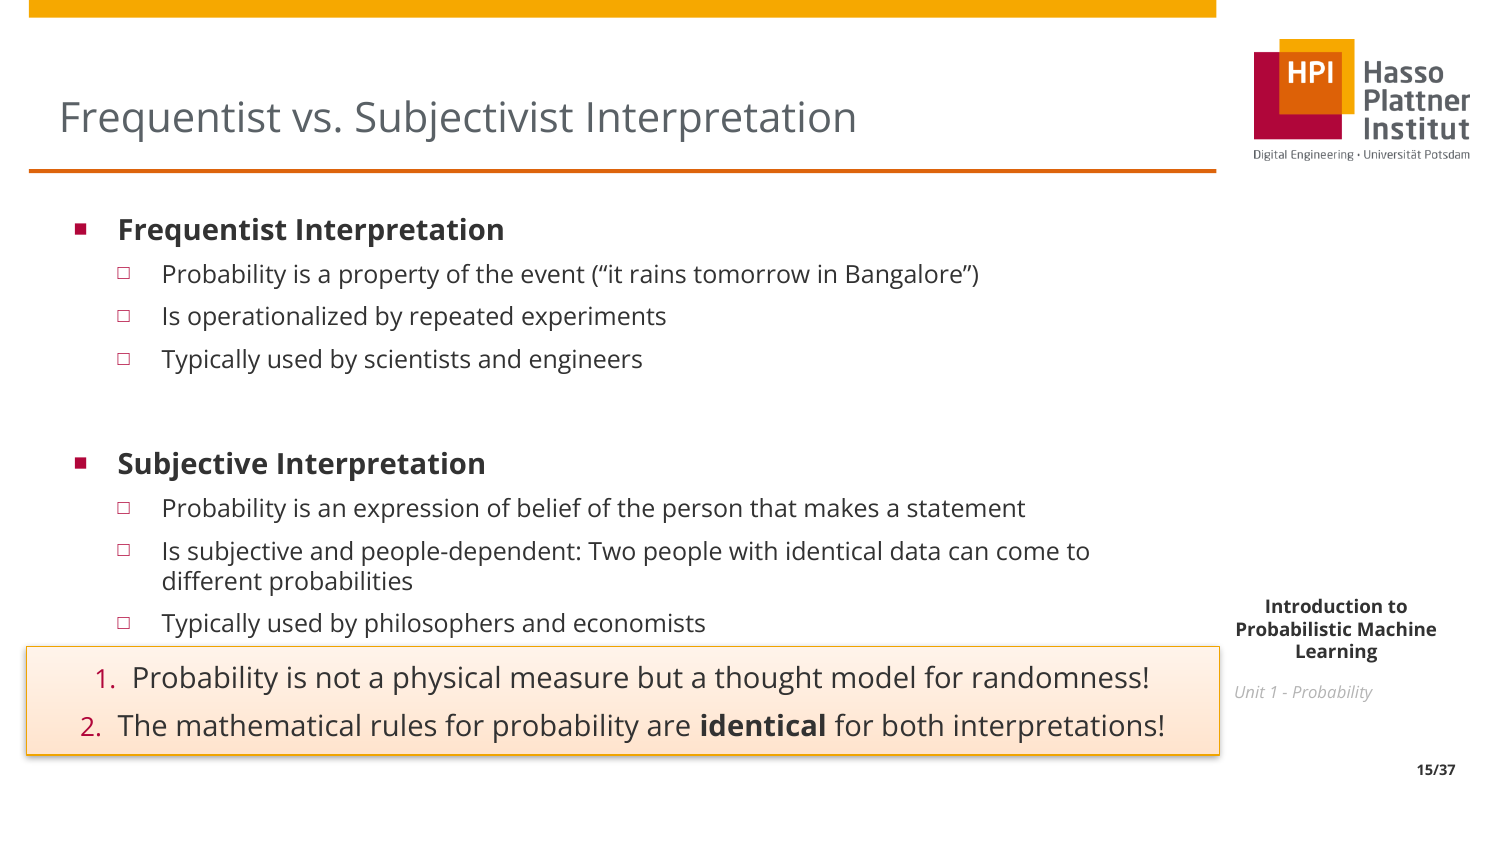

# Frequentist vs. Subjectivist Interpretation
Frequentist Interpretation
Probability is a property of the event (“it rains tomorrow in Bangalore”)
Is operationalized by repeated experiments
Typically used by scientists and engineers

Subjective Interpretation
Probability is an expression of belief of the person that makes a statement
Is subjective and people-dependent: Two people with identical data can come to different probabilities
Typically used by philosophers and economists
Probability is not a physical measure but a thought model for randomness!
The mathematical rules for probability are identical for both interpretations!